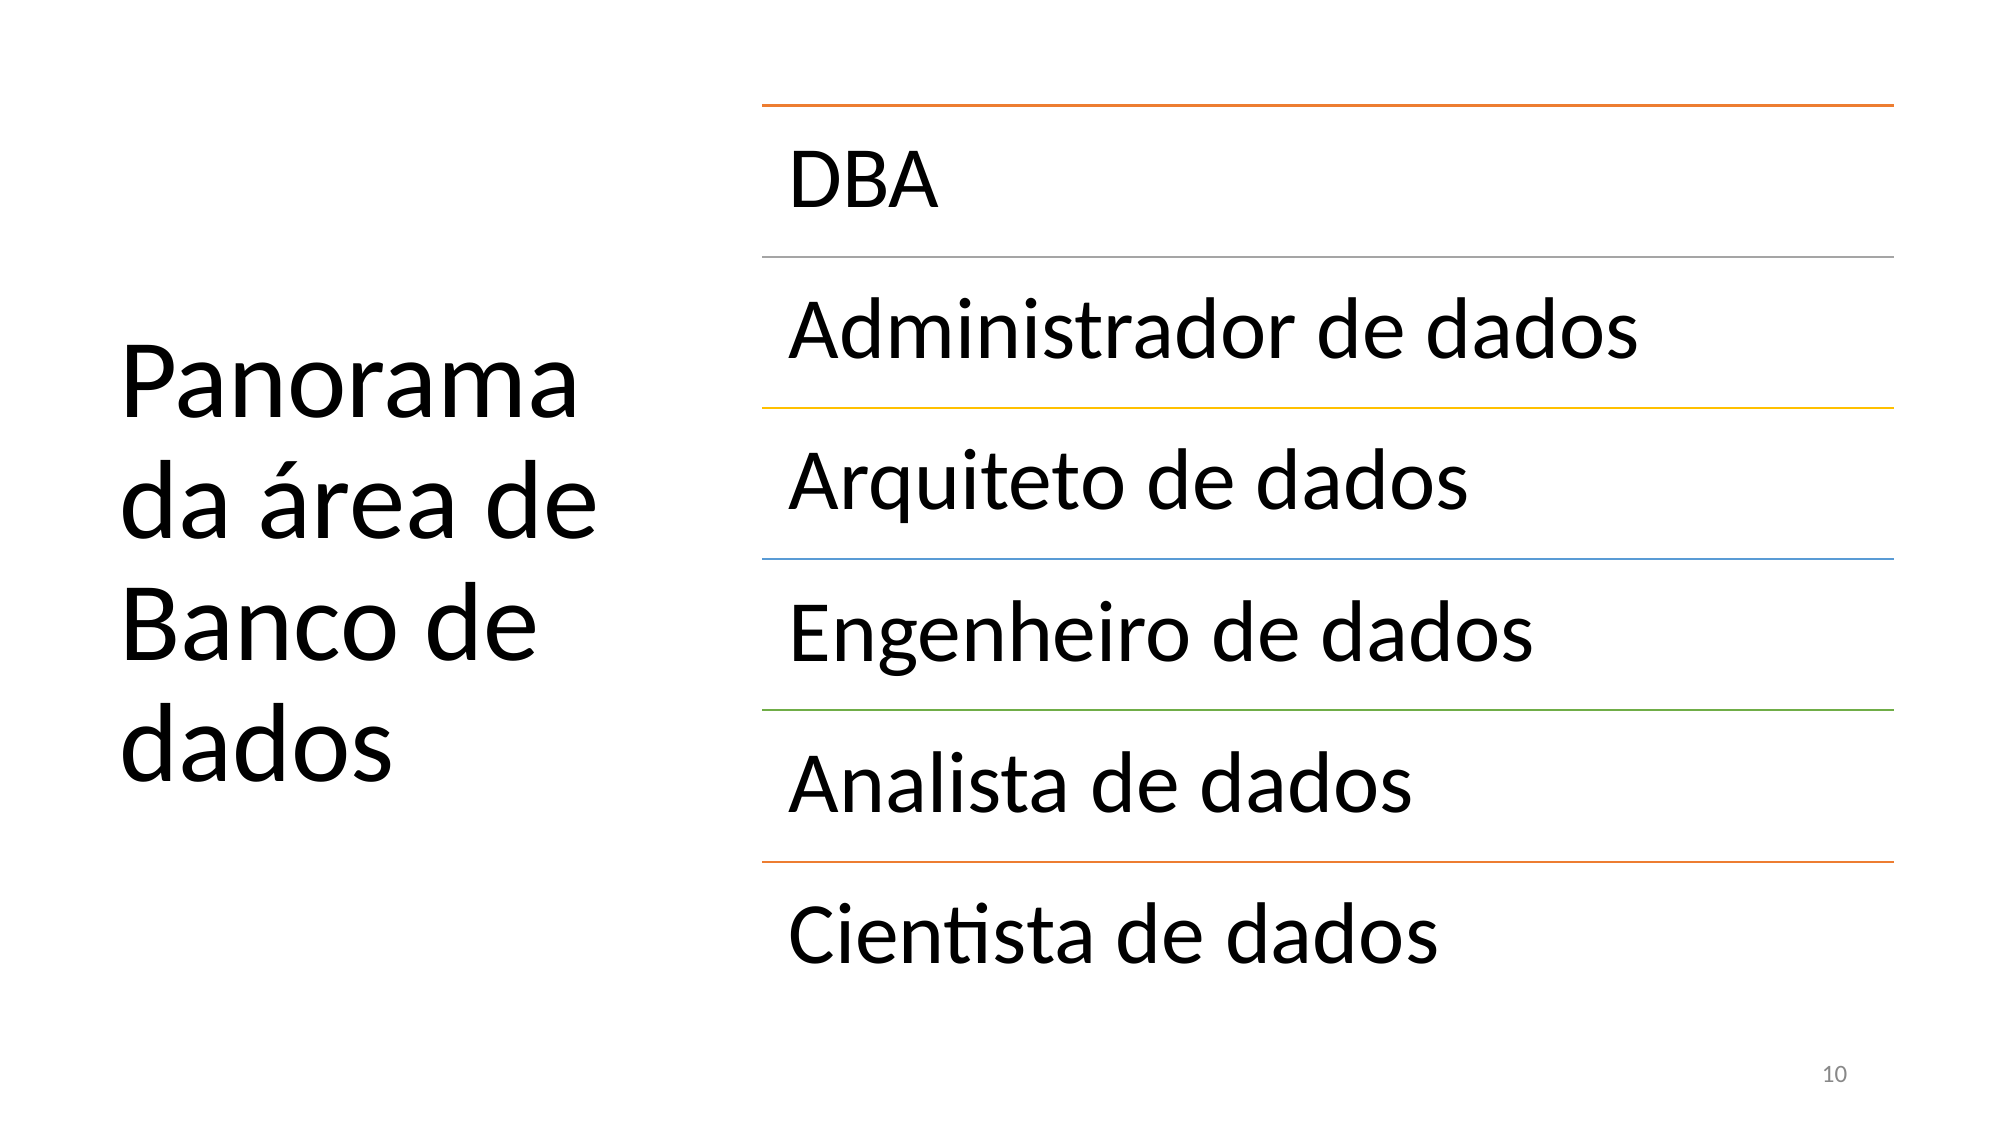

# Panorama da área de Banco de dados

DBA

Administrador de dados

Arquiteto de dados

Engenheiro de dados

Analista de dados

Cientista de dados
10